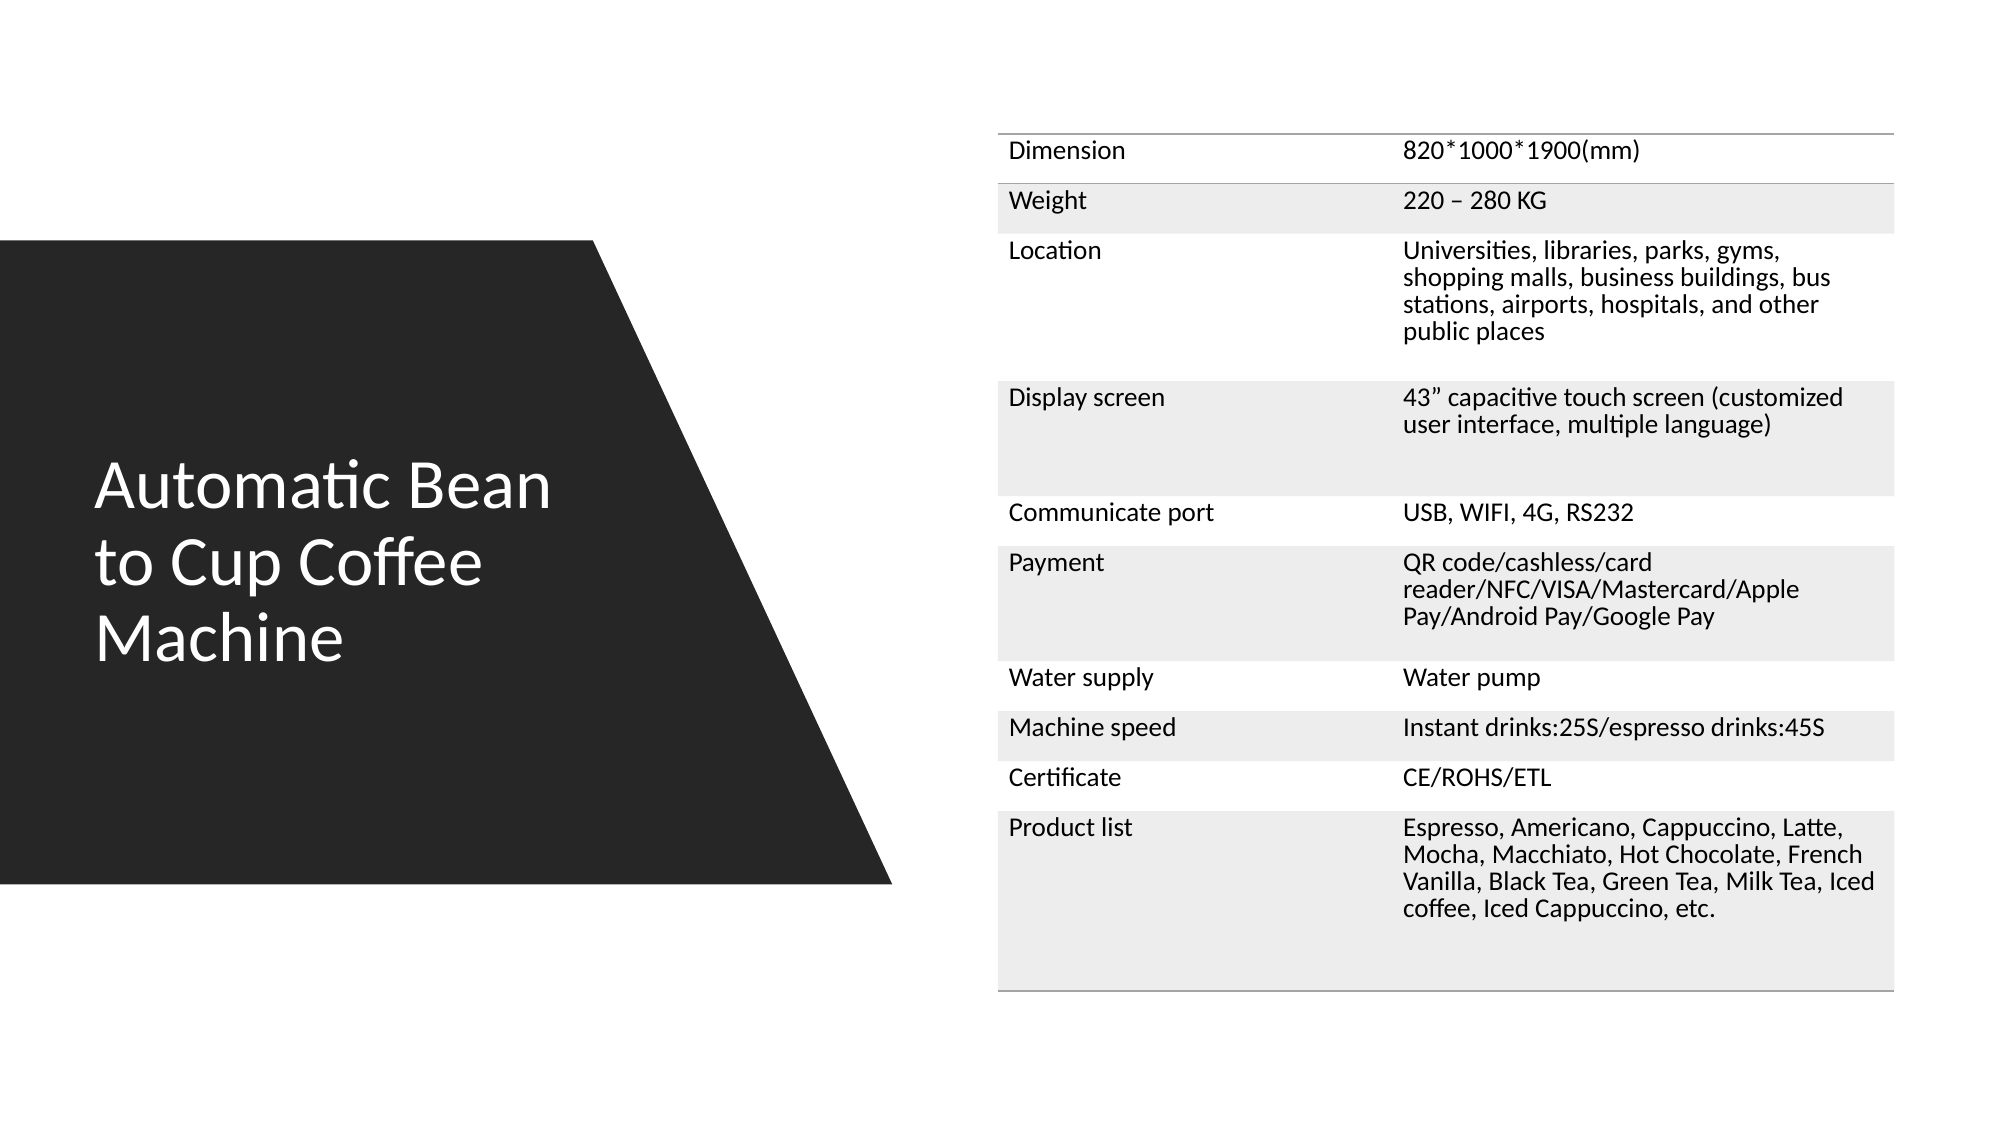

| Dimension | 820\*1000\*1900(mm) |
| --- | --- |
| Weight | 220 – 280 KG |
| Location | Universities, libraries, parks, gyms, shopping malls, business buildings, bus stations, airports, hospitals, and other public places |
| Display screen | 43” capacitive touch screen (customized user interface, multiple language) |
| Communicate port | USB, WIFI, 4G, RS232 |
| Payment | QR code/cashless/card reader/NFC/VISA/Mastercard/Apple Pay/Android Pay/Google Pay |
| Water supply | Water pump |
| Machine speed | Instant drinks:25S/espresso drinks:45S |
| Certificate | CE/ROHS/ETL |
| Product list | Espresso, Americano, Cappuccino, Latte, Mocha, Macchiato, Hot Chocolate, French Vanilla, Black Tea, Green Tea, Milk Tea, Iced coffee, Iced Cappuccino, etc. |

# Automatic Bean to Cup Coffee Machine